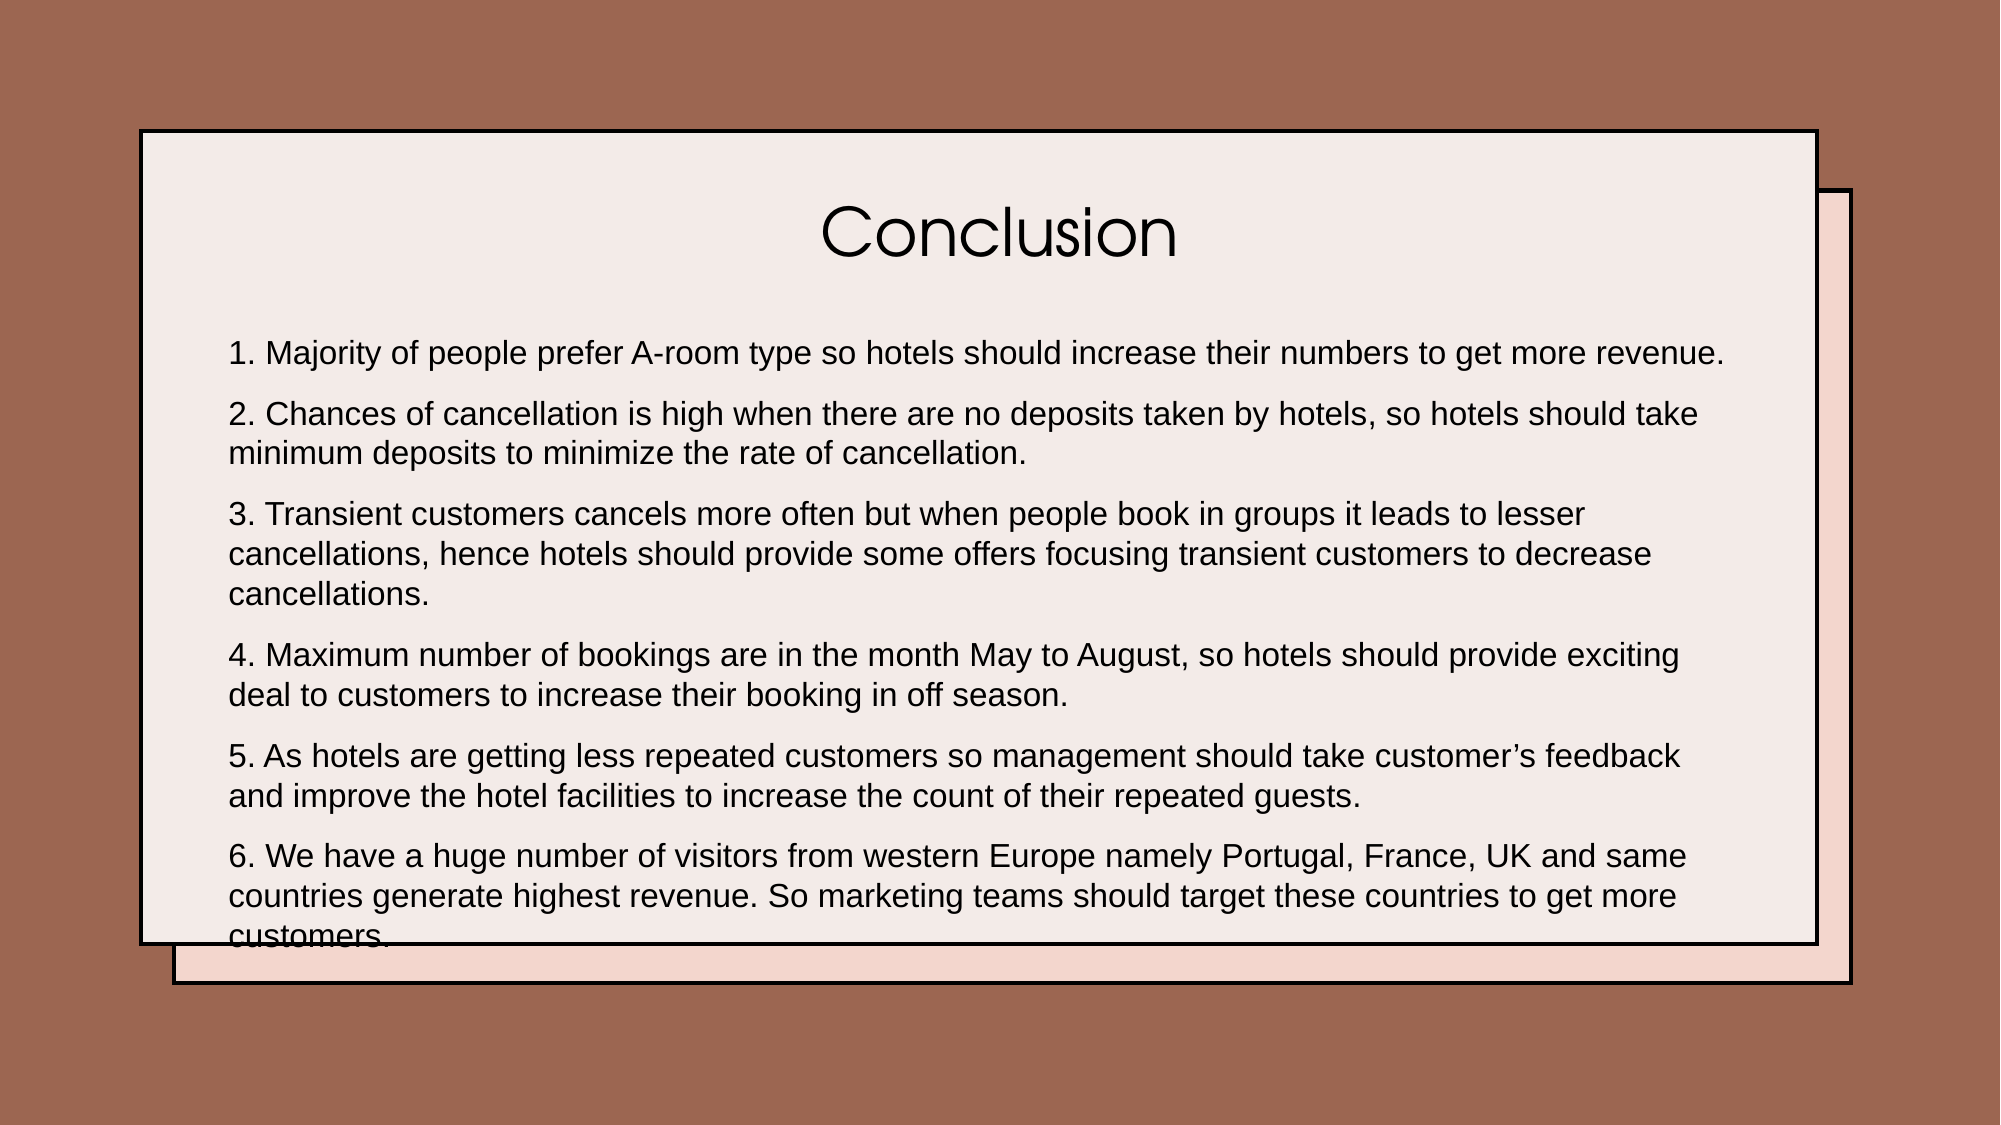

# Conclusion
1. Majority of people prefer A-room type so hotels should increase their numbers to get more revenue.
2. Chances of cancellation is high when there are no deposits taken by hotels, so hotels should take minimum deposits to minimize the rate of cancellation.
3. Transient customers cancels more often but when people book in groups it leads to lesser cancellations, hence hotels should provide some offers focusing transient customers to decrease cancellations.
4. Maximum number of bookings are in the month May to August, so hotels should provide exciting deal to customers to increase their booking in off season.
5. As hotels are getting less repeated customers so management should take customer’s feedback and improve the hotel facilities to increase the count of their repeated guests.
6. We have a huge number of visitors from western Europe namely Portugal, France, UK and same countries generate highest revenue. So marketing teams should target these countries to get more customers.